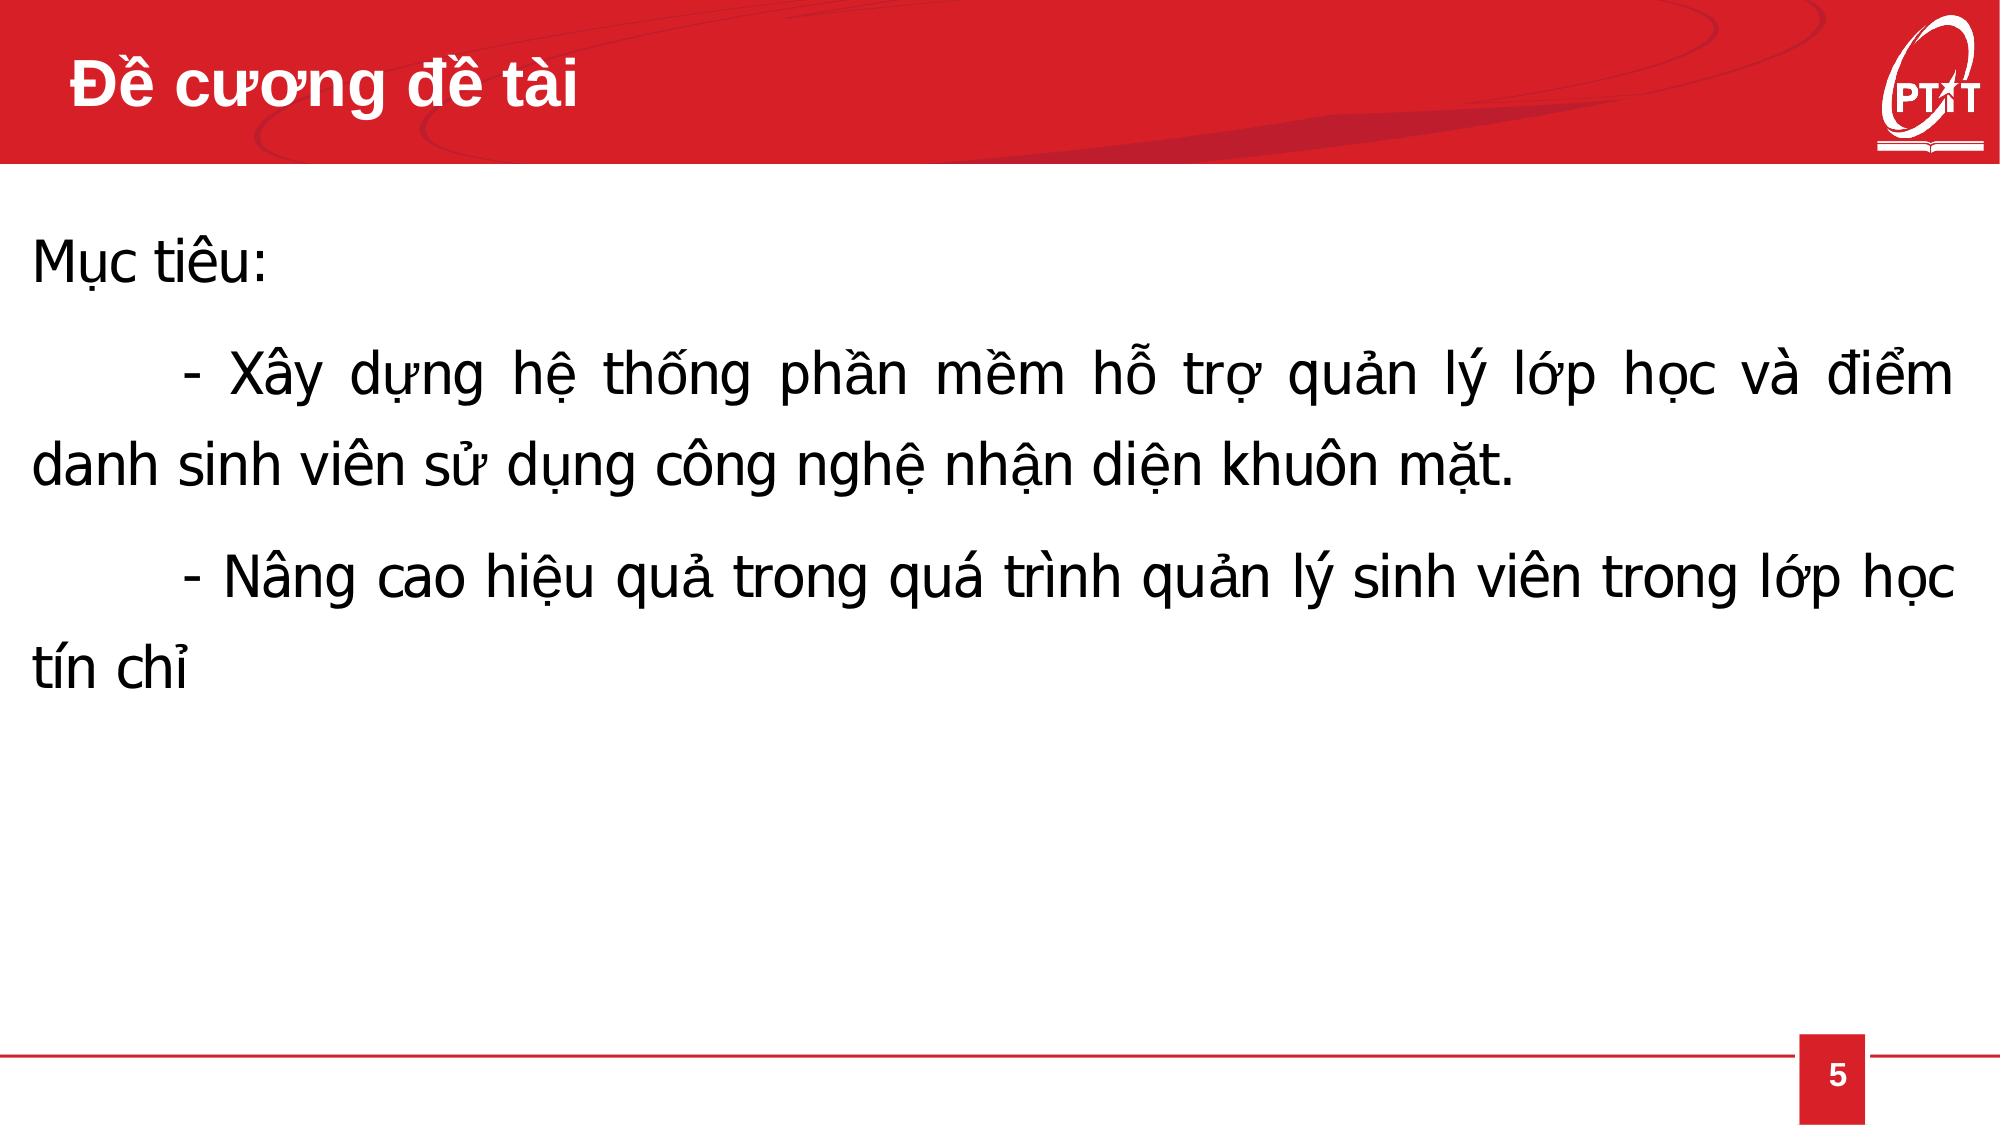

Đề cương đề tài

Mục tiêu:
	- Xây dựng hệ thống phần mềm hỗ trợ quản lý lớp học và điểm danh sinh viên sử dụng công nghệ nhận diện khuôn mặt.
	- Nâng cao hiệu quả trong quá trình quản lý sinh viên trong lớp học tín chỉ
5